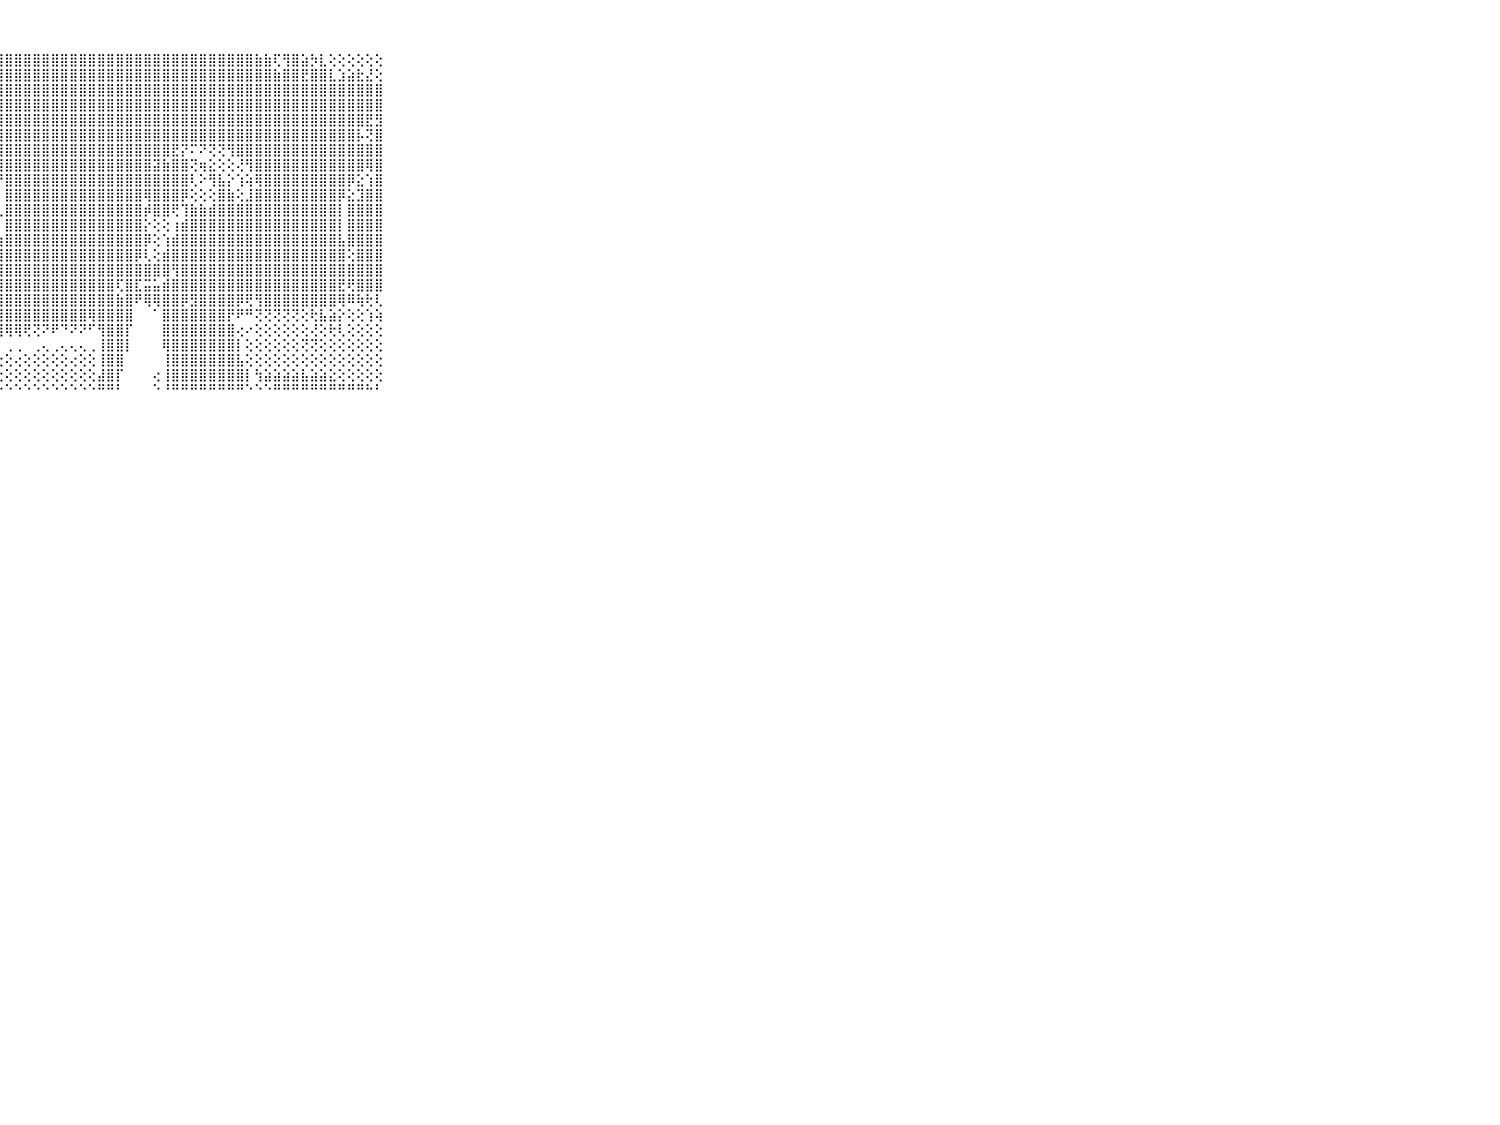

⠀⠀⠀⠀⠀⠀⠀⠀⠀⠀⠀⣿⣿⣿⣿⣿⣿⣿⣿⣿⣿⣿⣿⣿⣿⣿⣿⣿⣿⣿⣿⣿⣿⣿⣿⣿⣿⣿⣿⣿⣿⣿⣿⣿⣿⣿⣿⣿⣿⣿⣿⣿⣿⣿⣿⣷⣷⢏⢻⣿⣵⡳⣇⢕⢕⢕⢕⢕⢕⠀⠀⠀⠀⠀⠀⠀⠀⠀⠀⠀⠀
⠀⠀⠀⠀⠀⠀⠀⠀⠀⠀⠀⣿⣿⣿⣿⣿⣿⣿⣿⣿⣿⣿⣿⣿⣿⣿⣿⣿⣿⣿⣿⣿⣿⣿⣿⣿⣿⣿⣿⣿⣿⣿⣿⣿⣿⣿⣿⣿⣿⣿⣿⣿⣿⣿⣿⣿⣿⣷⣿⣿⣟⣿⣿⣇⣱⣵⣗⣜⢕⠀⠀⠀⠀⠀⠀⠀⠀⠀⠀⠀⠀
⠀⠀⠀⠀⠀⠀⠀⠀⠀⠀⠀⣿⣿⣿⣿⣿⣿⣿⣿⣿⣿⣿⣿⣿⣿⣿⣿⣿⣿⣿⣿⣿⣿⣿⣿⣿⣿⣿⣿⣿⣿⣿⣿⣿⣿⣿⣿⣿⣿⣿⣿⣿⣿⣿⣿⣿⣿⣿⣿⣿⣿⣿⣿⣿⣿⣿⣿⣿⣿⠀⠀⠀⠀⠀⠀⠀⠀⠀⠀⠀⠀
⠀⠀⠀⠀⠀⠀⠀⠀⠀⠀⠀⣿⣿⣿⣿⣿⣿⣿⣿⣿⣿⣿⣿⣿⣿⣿⣿⣿⣿⣿⣿⣿⣿⣿⣿⣿⣿⣿⣿⣿⣿⣿⣿⣿⣿⣿⣿⣿⣿⣿⣿⣿⣿⣿⣿⣿⣿⣿⣿⣿⣿⣿⣿⣿⣿⣿⣿⣿⣿⠀⠀⠀⠀⠀⠀⠀⠀⠀⠀⠀⠀
⠀⠀⠀⠀⠀⠀⠀⠀⠀⠀⠀⣿⣿⣿⢿⢟⢏⢝⢝⢝⢝⢟⢿⣿⣿⣿⣿⣿⣿⣿⣿⣿⣿⣿⣿⣿⣿⣿⣿⣿⣿⣿⣿⣿⣿⣿⣿⣿⣿⣿⣿⣿⣿⣿⣿⣿⣿⣿⣿⣿⣿⣿⣿⣿⣿⣿⣿⣟⣻⠀⠀⠀⠀⠀⠀⠀⠀⠀⠀⠀⠀
⠀⠀⠀⠀⠀⠀⠀⠀⠀⠀⠀⡿⢏⢕⣁⣁⣁⡅⢑⠑⠗⠵⣕⢜⢻⣿⣿⣿⣿⣿⣿⣿⣿⣿⣿⣿⣿⣿⣿⣿⣿⣿⣿⣿⣿⣿⣿⣿⣿⣿⣿⣿⣿⣿⣿⣿⣿⣿⣿⣿⣿⣿⣿⣿⣿⣿⡧⢝⣿⠀⠀⠀⠀⠀⠀⠀⠀⠀⠀⠀⠀
⠀⠀⠀⠀⠀⠀⠀⠀⠀⠀⠀⢕⢕⢕⢔⢕⢅⢝⢝⢍⠝⢑⢅⢝⢧⡜⢻⣿⣿⣿⣿⣿⣿⣿⣿⣿⣿⣿⣿⣿⣿⣿⣿⣿⣿⣿⣟⡝⠍⠝⢝⢝⢻⣿⣿⣿⣿⣿⣿⣿⣿⣿⣿⣿⣿⣿⣿⣿⣿⠀⠀⠀⠀⠀⠀⠀⠀⠀⠀⠀⠀
⠀⠀⠀⠀⠀⠀⠀⠀⠀⠀⠀⢕⣕⢕⢕⢕⢕⢕⢕⢕⢕⢕⢕⢕⢜⢳⡕⢿⣿⣿⣿⣿⣿⣿⣿⣿⣿⣿⣿⣿⣿⣿⣿⣿⣽⣷⣿⣿⢝⢶⣕⢕⢕⢜⢻⣿⣿⣿⣿⣿⣿⣿⣿⣿⣿⣿⣿⢿⣿⠀⠀⠀⠀⠀⠀⠀⠀⠀⠀⠀⠀
⠀⠀⠀⠀⠀⠀⠀⠀⠀⠀⠀⣿⣿⣿⣿⣷⣿⣷⣧⣵⣵⣕⣕⡕⡕⢕⣿⡞⣿⣿⣿⣿⣿⣿⣿⣿⣿⣿⣿⣿⣿⣿⣿⣿⣿⣿⣿⣿⢇⠕⢻⣧⡕⢱⢵⢿⣿⣿⣿⣿⣿⣿⣿⣿⣿⡿⣕⢱⣿⠀⠀⠀⠀⠀⠀⠀⠀⠀⠀⠀⠀
⠀⠀⠀⠀⠀⠀⠀⠀⠀⠀⠀⣿⣿⣿⣿⣿⣿⣿⣿⣿⣿⣿⣿⣿⣿⣿⣿⡇⣿⣿⣿⣿⣿⣿⣿⣿⣿⣿⣿⣿⣿⣿⣿⢿⣿⣿⣿⡿⢕⢕⢕⣿⣷⢕⣸⣿⣿⣿⣿⣿⣿⣿⣿⣿⡿⣕⣹⣿⣿⠀⠀⠀⠀⠀⠀⠀⠀⠀⠀⠀⠀
⠀⠀⠀⠀⠀⠀⠀⠀⠀⠀⠀⣿⣿⣿⣿⣿⣿⣿⣿⣿⣿⣿⣿⣿⣿⣿⣿⢇⣿⣿⣿⣿⣿⣿⣿⣿⣿⣿⣿⣿⣿⣿⣿⡾⣿⣿⢟⢹⣷⣷⣾⣿⣿⣿⣿⣿⣿⣿⣿⣿⣿⣿⣿⣿⡇⣿⣿⣿⣿⠀⠀⠀⠀⠀⠀⠀⠀⠀⠀⠀⠀
⠀⠀⠀⠀⠀⠀⠀⠀⠀⠀⠀⣿⣿⣿⣿⣿⣿⣿⣿⣿⣿⣿⣿⣿⣿⣿⣿⡇⣿⣿⣿⣿⣿⣿⣿⣿⣿⣿⣿⣿⣿⣿⣿⡕⢕⢕⢰⣾⣿⣿⣿⣿⣿⣿⣿⣿⣿⣿⣿⣿⣿⣿⣿⣿⡇⣿⣿⣿⣿⠀⠀⠀⠀⠀⠀⠀⠀⠀⠀⠀⠀
⠀⠀⠀⠀⠀⠀⠀⠀⠀⠀⠀⣿⣿⣿⣿⣿⣿⣿⣿⣿⣿⣿⣿⣿⣿⣿⣟⢱⣿⣿⣿⣿⣿⣿⣿⣿⣿⣿⣿⣿⣿⣿⣿⡿⢕⢱⣾⣿⣿⣿⣿⣿⣿⣿⣿⣿⣿⣿⣿⣿⣿⣿⣿⣿⣧⣿⣿⣿⣿⠀⠀⠀⠀⠀⠀⠀⠀⠀⠀⠀⠀
⠀⠀⠀⠀⠀⠀⠀⠀⠀⠀⠀⣿⣿⣿⣿⣿⣿⣿⣿⣿⣿⣿⣿⣿⣿⣿⡏⢸⣿⣿⣿⣿⣿⣿⣿⣿⣿⣿⣿⣿⣿⣿⡿⢇⢕⣾⣿⣿⣿⣿⣿⣿⣿⣿⣿⣿⣿⣿⣿⣿⣿⣿⣿⣿⣿⢕⣿⣿⣿⠀⠀⠀⠀⠀⠀⠀⠀⠀⠀⠀⠀
⠀⠀⠀⠀⠀⠀⠀⠀⠀⠀⠀⣿⣿⣿⣿⣿⣿⣿⣿⣿⣿⣿⣿⣿⣿⣿⡇⢸⣿⣿⣿⣿⣿⣿⣿⣿⣿⣿⣿⣿⣿⣿⣿⣿⣿⣿⢻⣿⣿⣿⣿⣿⣿⣿⣿⣿⣿⣿⣿⣿⣿⣿⣿⣿⣿⣿⣿⣿⣿⠀⠀⠀⠀⠀⠀⠀⠀⠀⠀⠀⠀
⠀⠀⠀⠀⠀⠀⠀⠀⠀⠀⠀⣿⣿⣿⣿⣿⣿⣿⣿⣿⣿⣿⣿⣿⣿⣿⡇⢼⣿⣿⣿⣿⣿⣿⣿⣿⣿⣿⣿⣿⢏⣿⣏⣭⣥⣾⣿⣿⣿⣿⣿⣿⣿⣿⣿⣿⣿⣿⣿⣿⣿⣿⣿⣿⣟⢟⣿⣿⣿⠀⠀⠀⠀⠀⠀⠀⠀⠀⠀⠀⠀
⠀⠀⠀⠀⠀⠀⠀⠀⠀⠀⠀⣿⣿⣿⣿⣿⣿⣿⣿⣿⣿⣿⣿⣿⣿⣿⡇⢹⣿⣿⣿⣿⣿⣿⣿⣿⣿⣿⣿⣿⣷⣿⠟⢿⢿⣿⣿⡿⣻⣿⣿⣿⣿⡿⢟⢻⣿⣿⣿⣿⣿⣿⣿⣿⢿⠿⢷⢗⢇⠀⠀⠀⠀⠀⠀⠀⠀⠀⠀⠀⠀
⠀⠀⠀⠀⠀⠀⠀⠀⠀⠀⠀⢟⢟⢟⢟⢟⢟⢟⢟⢟⢟⢟⢻⢟⢻⢟⢇⢸⣿⣿⣿⣿⣿⣿⣿⣿⣿⢿⣿⣿⣿⣿⠀⠀⠁⣿⣿⣿⣿⣿⣿⣿⡟⠟⠛⢝⢝⢝⢝⢝⢕⢗⣧⣵⡕⢕⢕⢱⢵⠀⠀⠀⠀⠀⠀⠀⠀⠀⠀⠀⠀
⠀⠀⠀⠀⠀⠀⠀⠀⠀⠀⠀⢜⢝⢸⢱⢳⢗⢇⢕⢣⢕⣕⣕⣕⣕⣕⣵⣼⢿⢿⢟⢝⠝⠟⠙⠝⠝⠋⢻⣿⣿⡏⠀⠀⠀⣿⣿⣿⣿⣿⣿⣿⣿⢔⠔⢕⢕⢕⢕⢕⢕⢜⢕⢗⢇⢕⢕⢕⢕⠀⠀⠀⠀⠀⠀⠀⠀⠀⠀⠀⠀
⠀⠀⠀⠀⠀⠀⠀⠀⠀⠀⠀⣷⢷⢾⠷⠿⠿⠟⠟⠛⢛⠋⠙⢉⢉⢁⢁⠁⢀⢀⠀⢀⢄⢀⢄⢄⢄⢀⢸⣿⣿⡇⠀⠀⠀⢿⣿⣿⣿⣿⣿⣿⣿⡇⢕⢕⢕⢕⢕⢕⢝⢝⢕⢕⢕⢕⢕⢕⢕⠀⠀⠀⠀⠀⠀⠀⠀⠀⠀⠀⠀
⠀⠀⠀⠀⠀⠀⠀⠀⠀⠀⠀⠀⢄⢄⢔⢕⢕⢕⢕⢕⢕⢕⢕⢕⢕⢕⢕⢔⢕⢔⢕⢕⢕⢕⢕⢔⢕⢕⢸⣿⣿⠀⠀⠀⠀⢸⣿⣿⣿⣿⣿⣿⣿⣧⢕⢕⢕⢕⢕⢕⢕⢕⢕⢕⢕⢕⢕⢕⢕⠀⠀⠀⠀⠀⠀⠀⠀⠀⠀⠀⠀
⠀⠀⠀⠀⠀⠀⠀⠀⠀⠀⠀⢕⢕⢕⢕⢕⢕⢕⢕⢕⢕⢕⢕⢕⢕⢕⢕⢕⢕⢕⢕⢕⢕⢕⢕⢕⢕⢕⣼⣿⡏⠀⠀⠀⢔⢸⣿⣿⣿⣿⣿⣿⣿⣿⡇⢳⣵⣵⣵⣵⣧⣵⣵⣕⢕⢕⢕⢕⢕⠀⠀⠀⠀⠀⠀⠀⠀⠀⠀⠀⠀
⠀⠀⠀⠀⠀⠀⠀⠀⠀⠀⠀⠑⠑⠑⠑⠑⠑⠑⠑⠑⠑⠑⠑⠑⠑⠑⠑⠑⠑⠑⠑⠑⠑⠑⠑⠑⠑⠑⠛⠛⠃⠀⠀⠀⠑⠘⠛⠛⠛⠛⠛⠛⠛⠛⠑⠑⠑⠛⠛⠛⠛⠛⠛⠛⠛⠛⠛⠓⠃⠀⠀⠀⠀⠀⠀⠀⠀⠀⠀⠀⠀